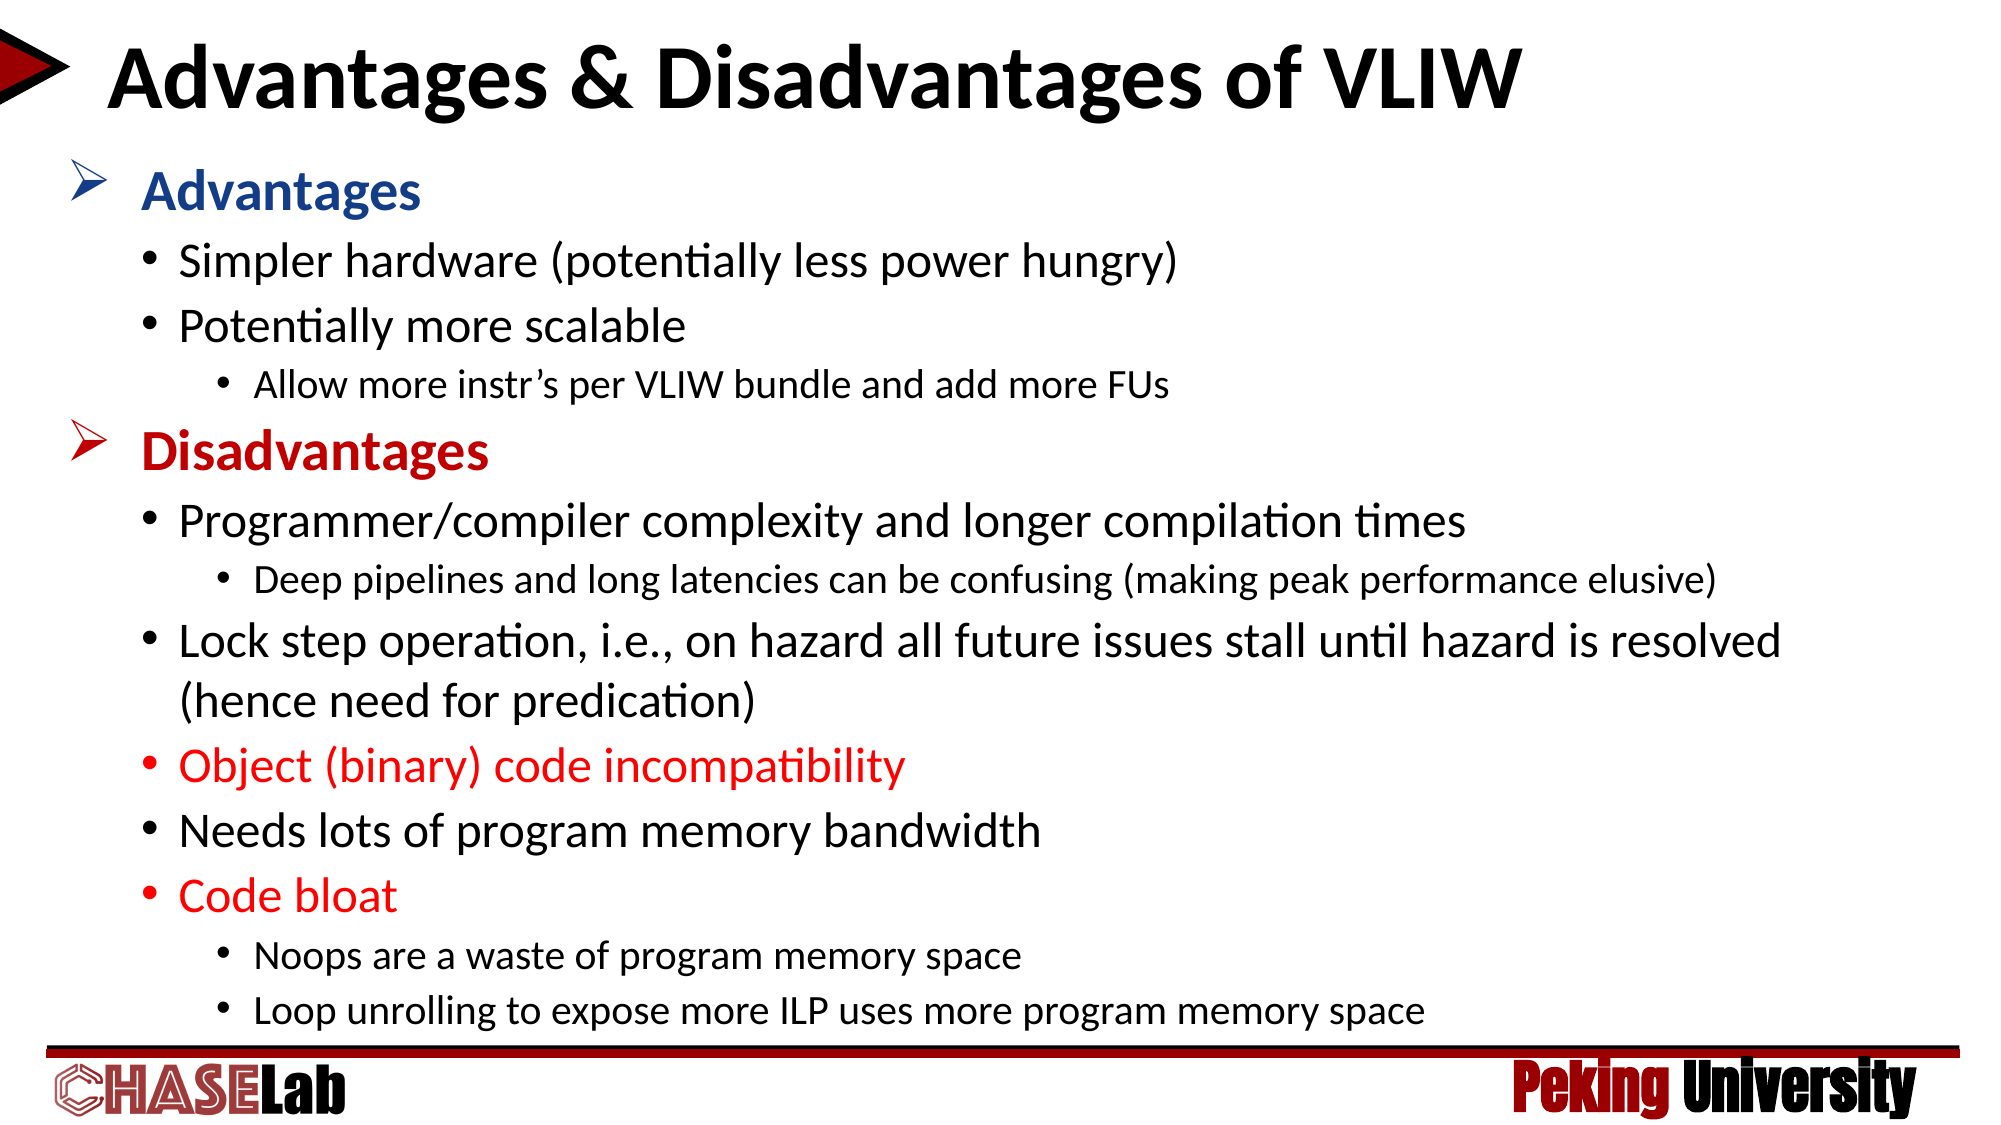

# Advantages & Disadvantages of VLIW
Advantages
Simpler hardware (potentially less power hungry)
Potentially more scalable
Allow more instr’s per VLIW bundle and add more FUs
Disadvantages
Programmer/compiler complexity and longer compilation times
Deep pipelines and long latencies can be confusing (making peak performance elusive)
Lock step operation, i.e., on hazard all future issues stall until hazard is resolved (hence need for predication)
Object (binary) code incompatibility
Needs lots of program memory bandwidth
Code bloat
Noops are a waste of program memory space
Loop unrolling to expose more ILP uses more program memory space